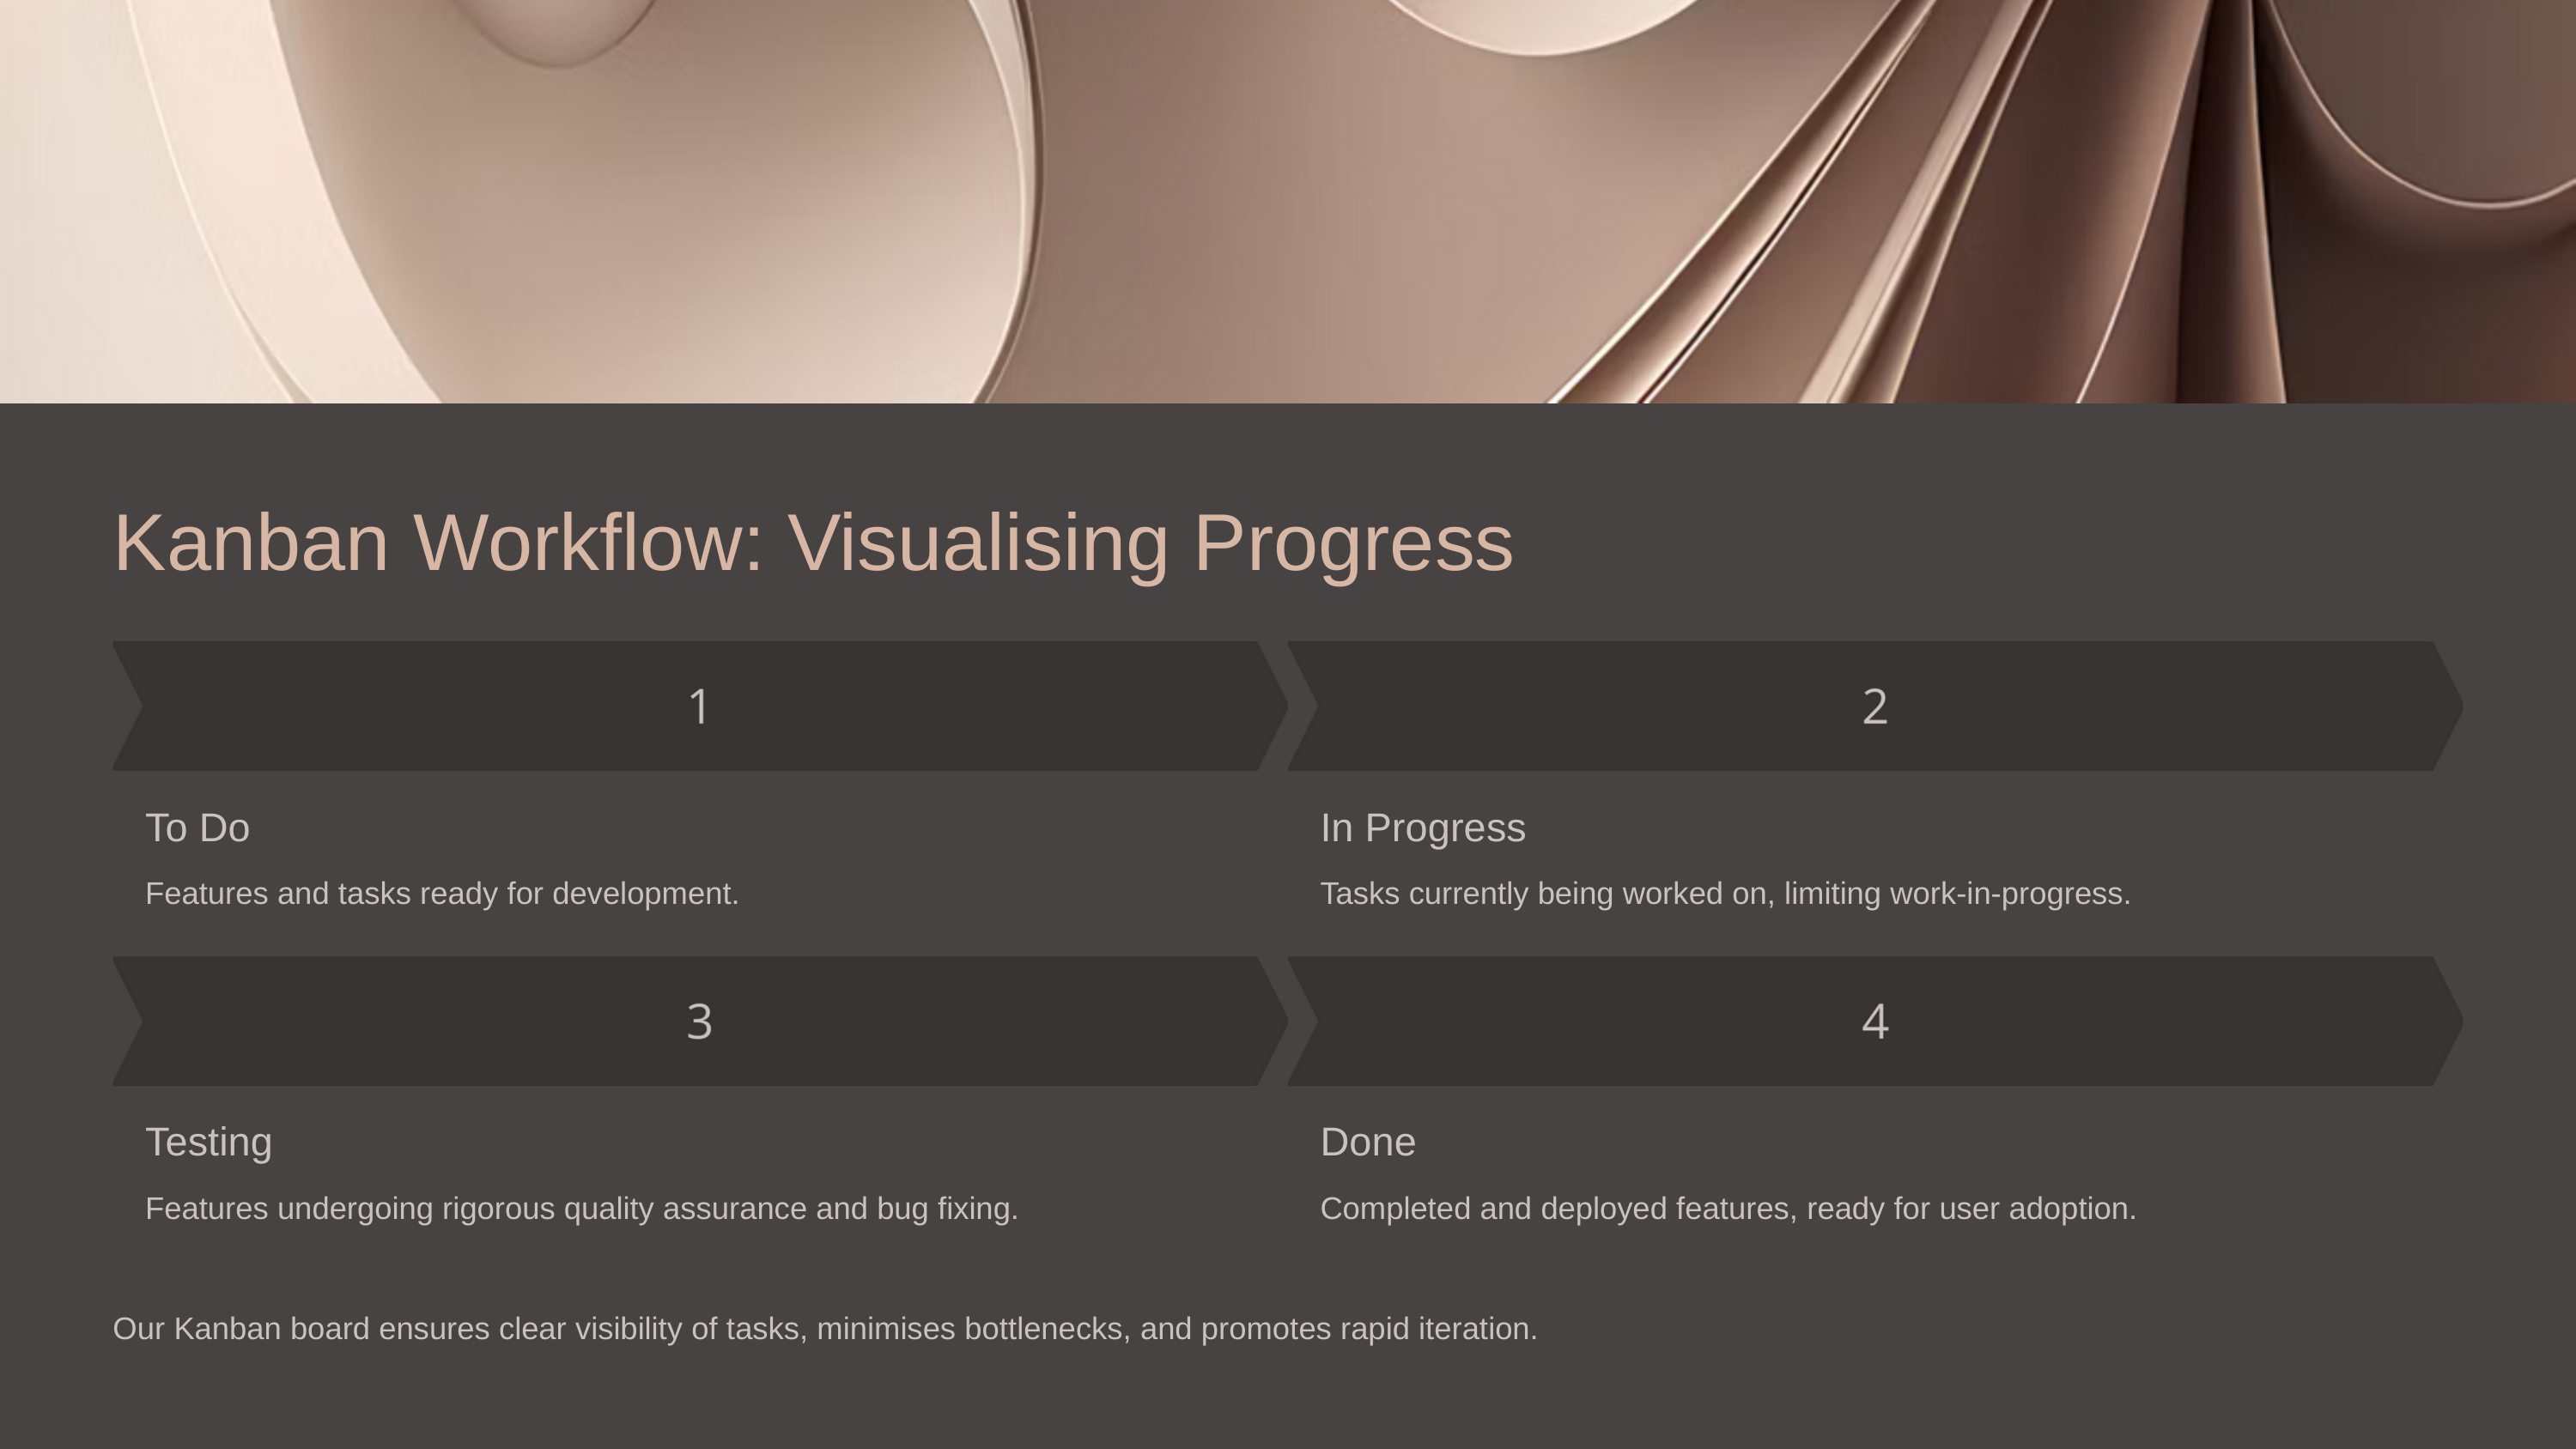

Kanban Workflow: Visualising Progress

To Do
In Progress
Features and tasks ready for development.
Tasks currently being worked on, limiting work-in-progress.

Testing
Done
Features undergoing rigorous quality assurance and bug fixing.
Completed and deployed features, ready for user adoption.
Our Kanban board ensures clear visibility of tasks, minimises bottlenecks, and promotes rapid iteration.